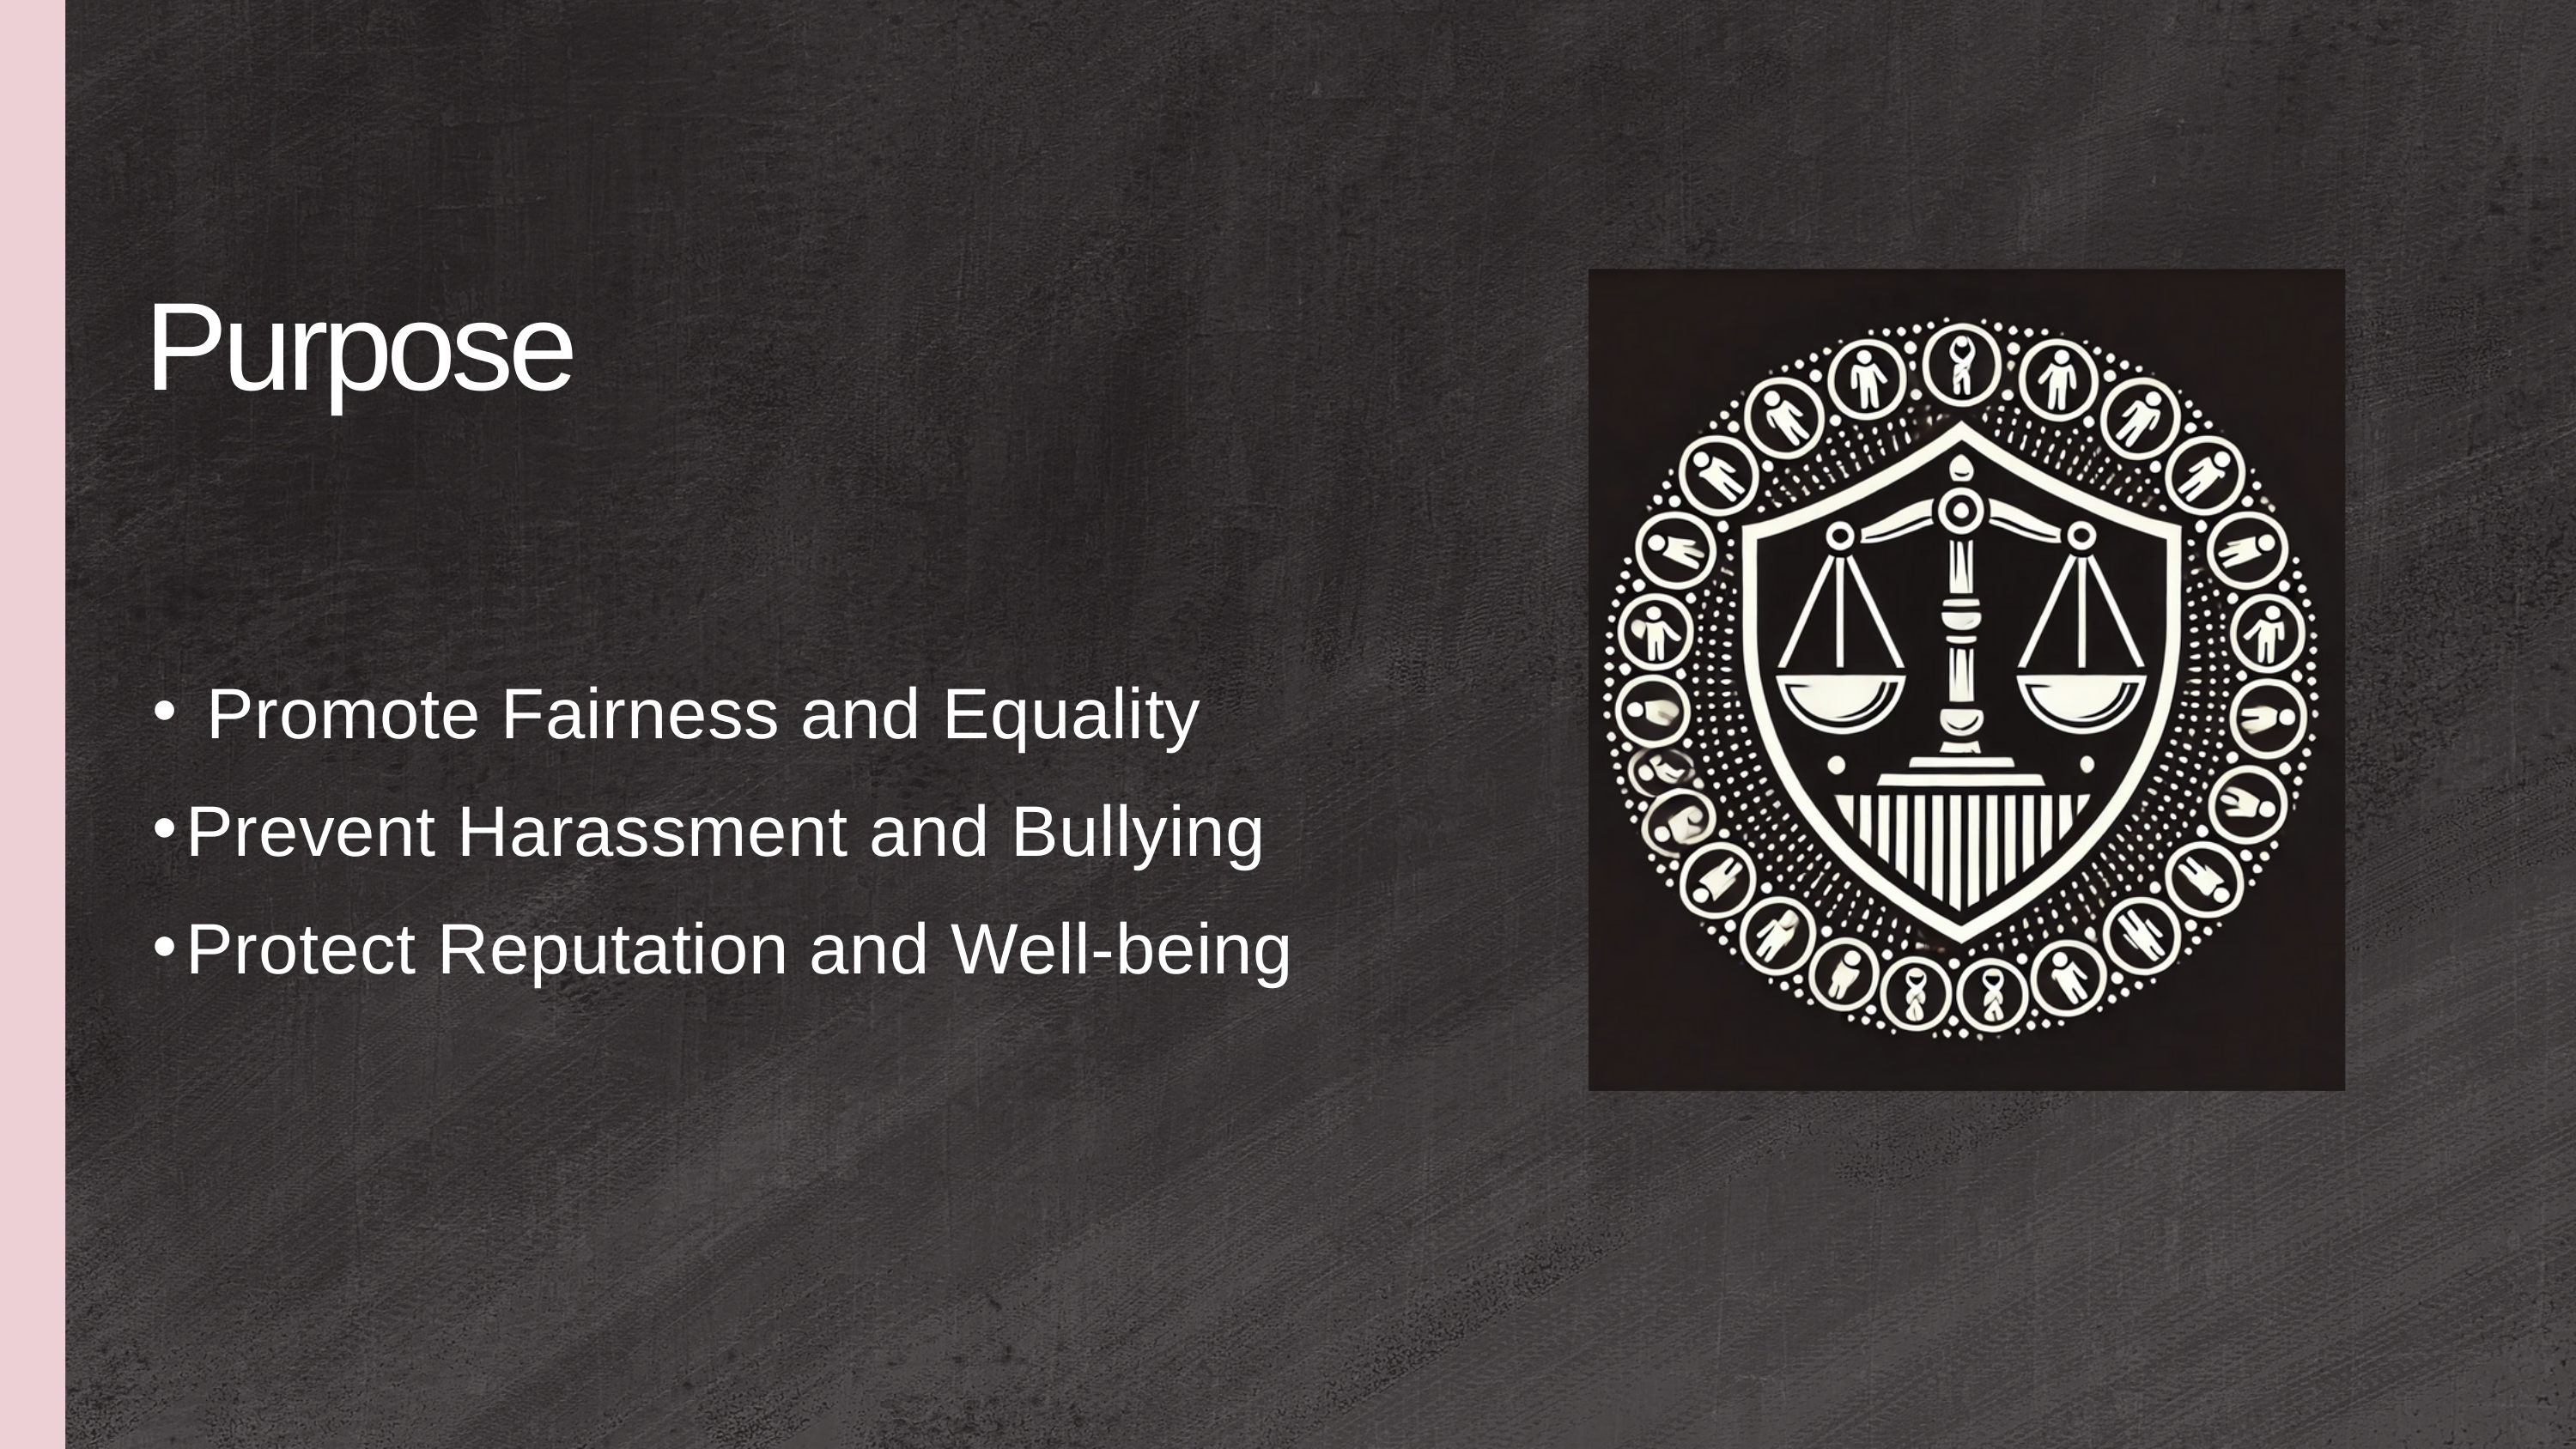

Purpose
 Promote Fairness and Equality

Prevent Harassment and Bullying

Protect Reputation and Well-being